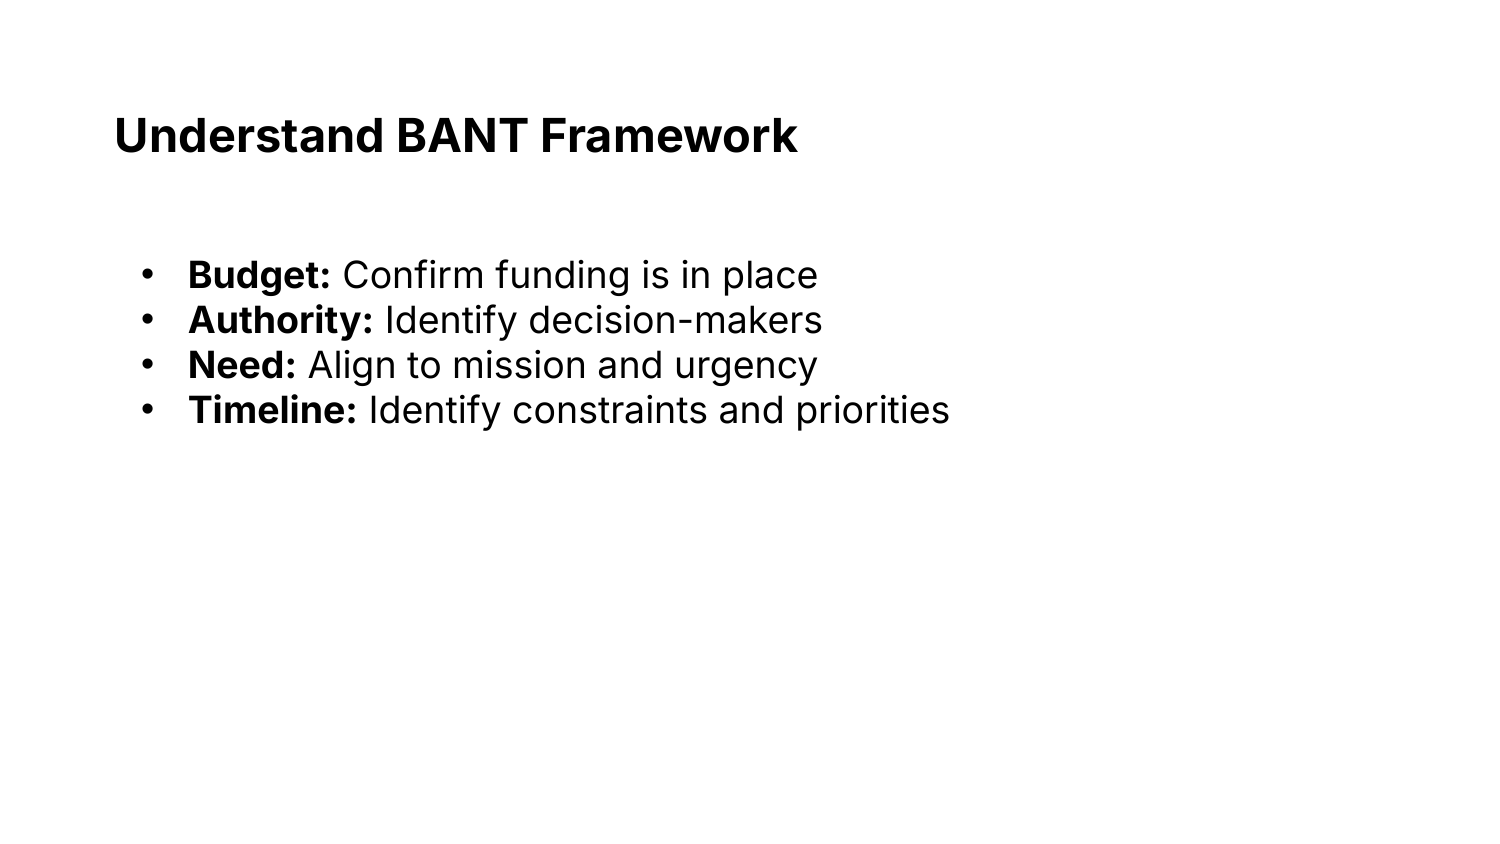

Understand BANT Framework

Budget: Confirm funding is in place
Authority: Identify decision-makers
Need: Align to mission and urgency
Timeline: Identify constraints and priorities